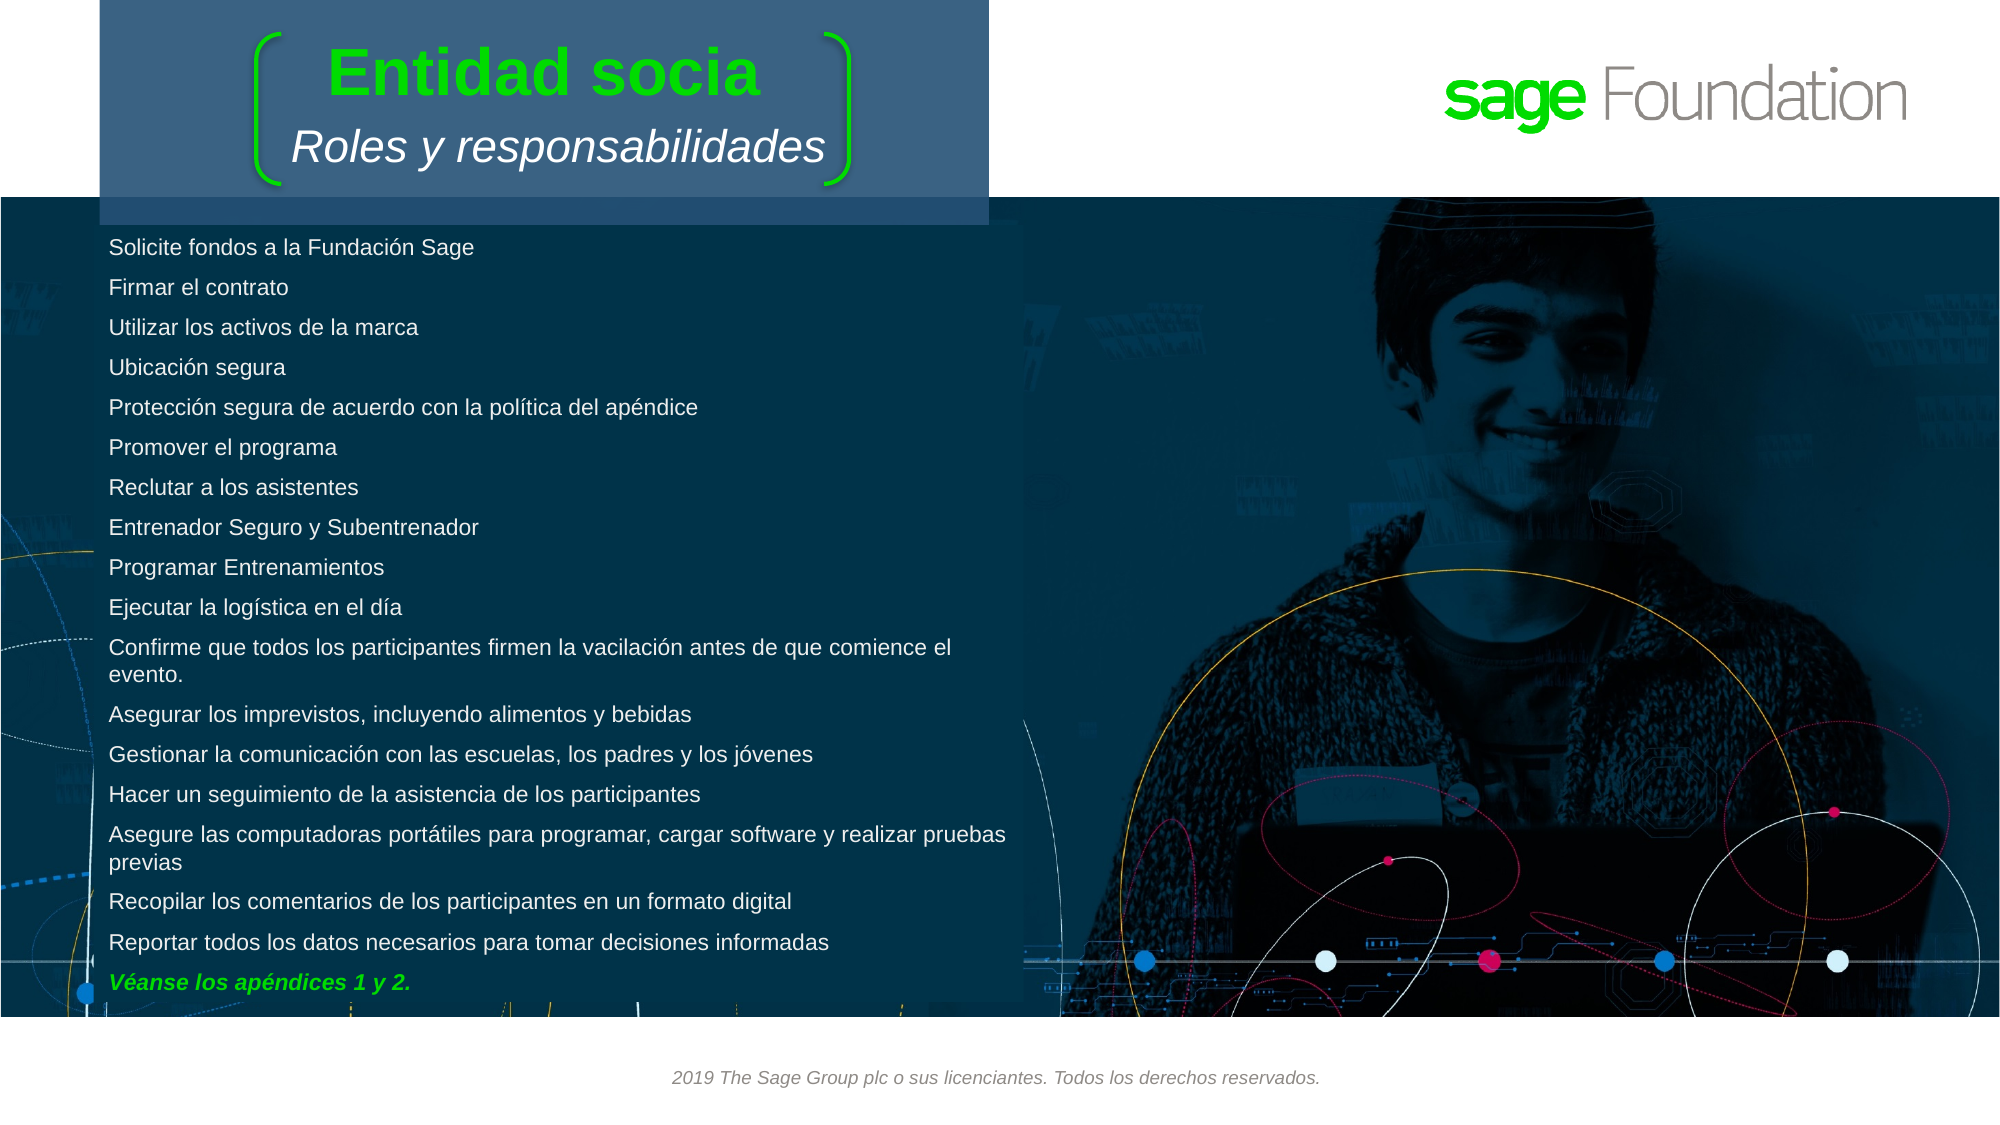

# Entidad socia

Roles y responsabilidades

Solicite fondos a la Fundación Sage
Firmar el contrato
Utilizar los activos de la marca
Ubicación segura
Protección segura de acuerdo con la política del apéndice
Promover el programa
Reclutar a los asistentes
Entrenador Seguro y Subentrenador
Programar Entrenamientos
Ejecutar la logística en el día
Confirme que todos los participantes firmen la vacilación antes de que comience el evento.
Asegurar los imprevistos, incluyendo alimentos y bebidas
Gestionar la comunicación con las escuelas, los padres y los jóvenes
Hacer un seguimiento de la asistencia de los participantes
Asegure las computadoras portátiles para programar, cargar software y realizar pruebas previas
Recopilar los comentarios de los participantes en un formato digital
Reportar todos los datos necesarios para tomar decisiones informadas
Véanse los apéndices 1 y 2.